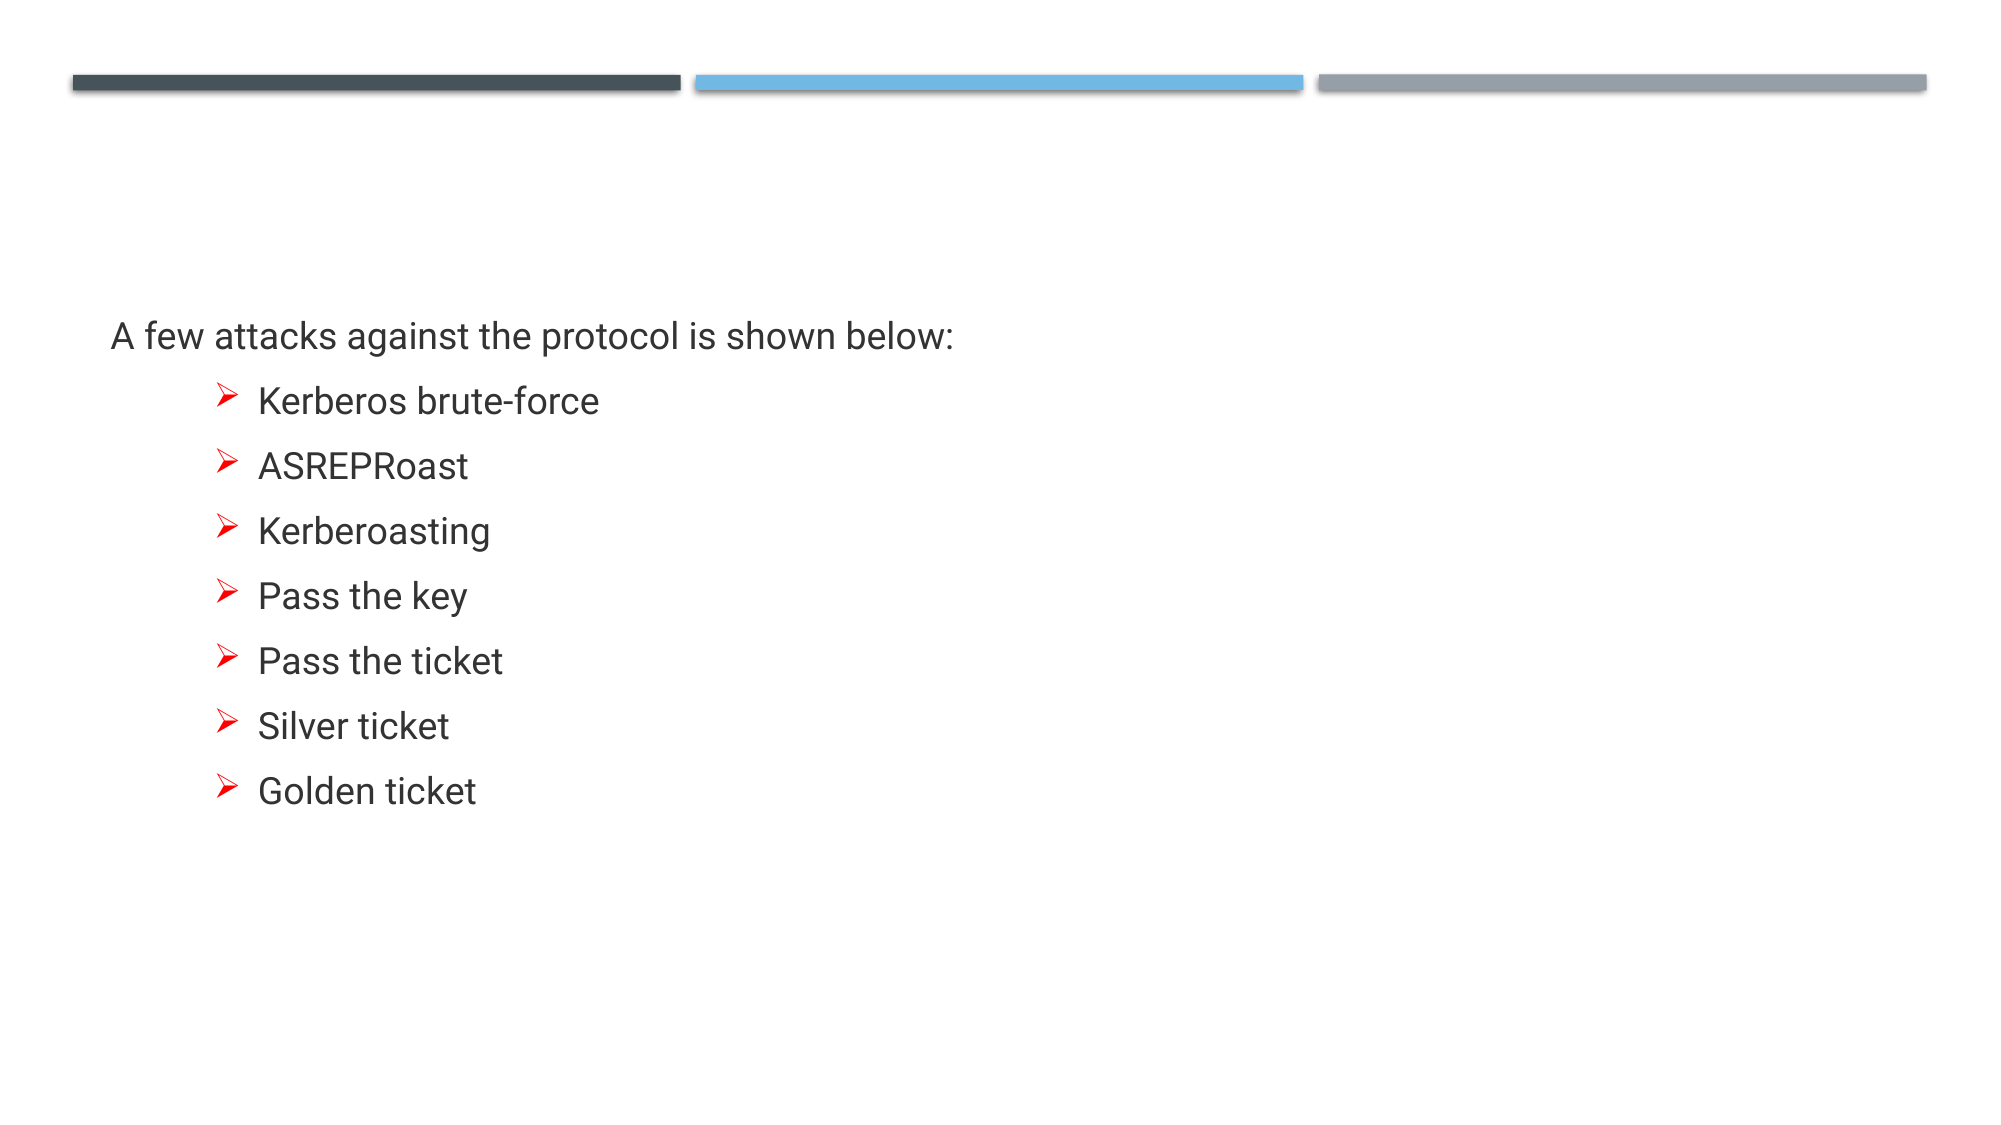

A few attacks against the protocol is shown below:
Kerberos brute-force
ASREPRoast
Kerberoasting
Pass the key
Pass the ticket
Silver ticket
Golden ticket